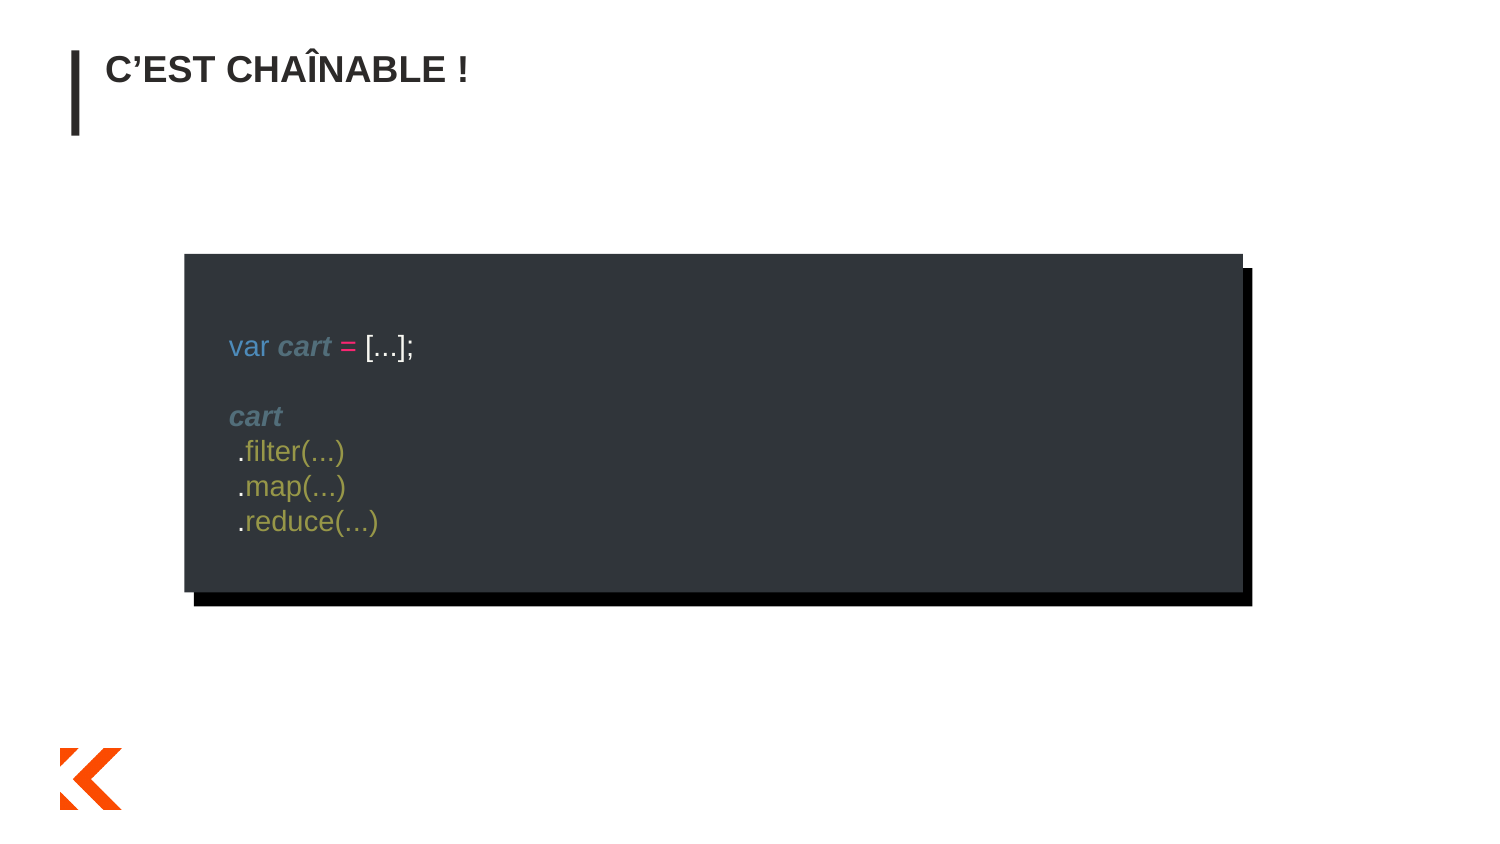

# C’EST CHAÎNABLE !

111
var cart = [...];

cart
 .filter(...)
 .map(...)
 .reduce(...)